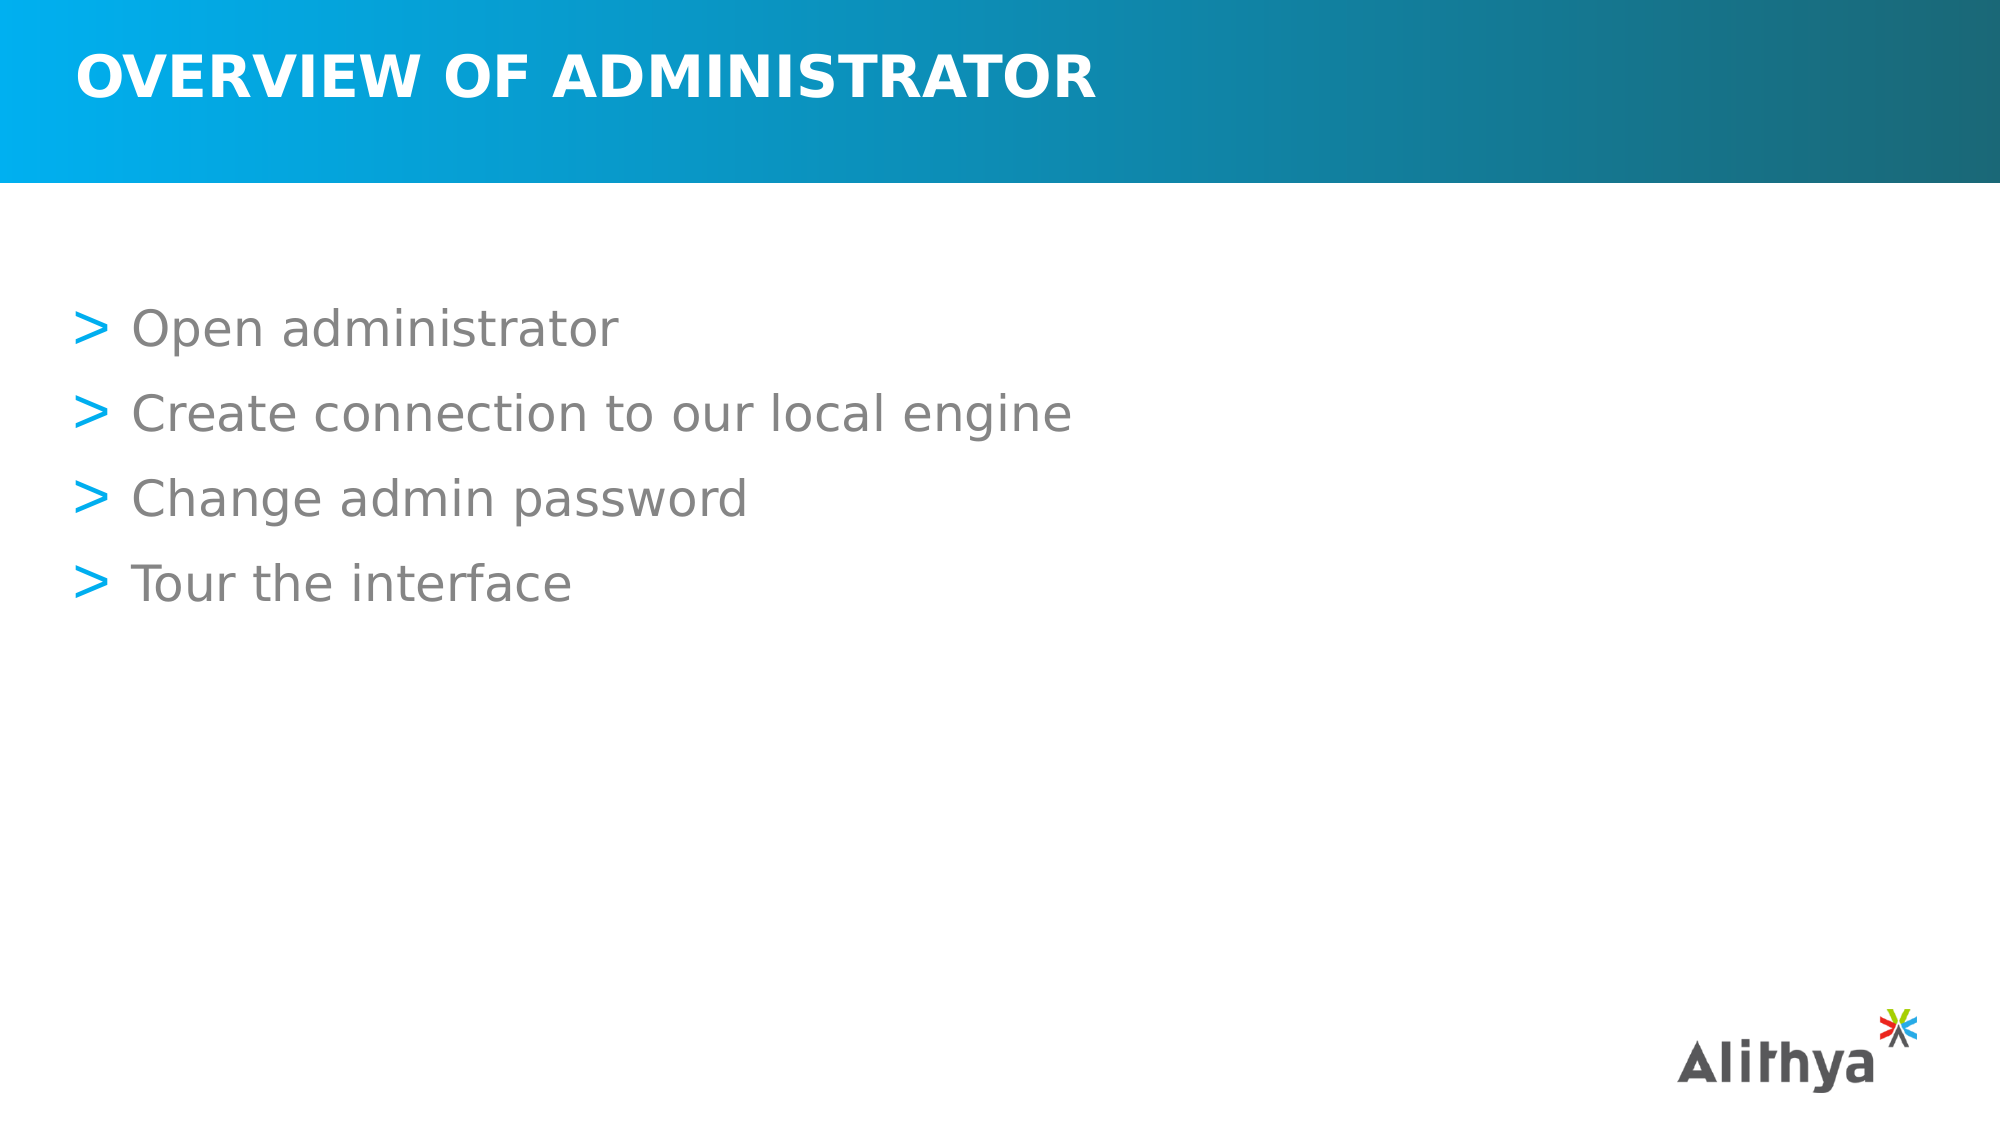

# Overview of Administrator
Open administrator
Create connection to our local engine
Change admin password
Tour the interface